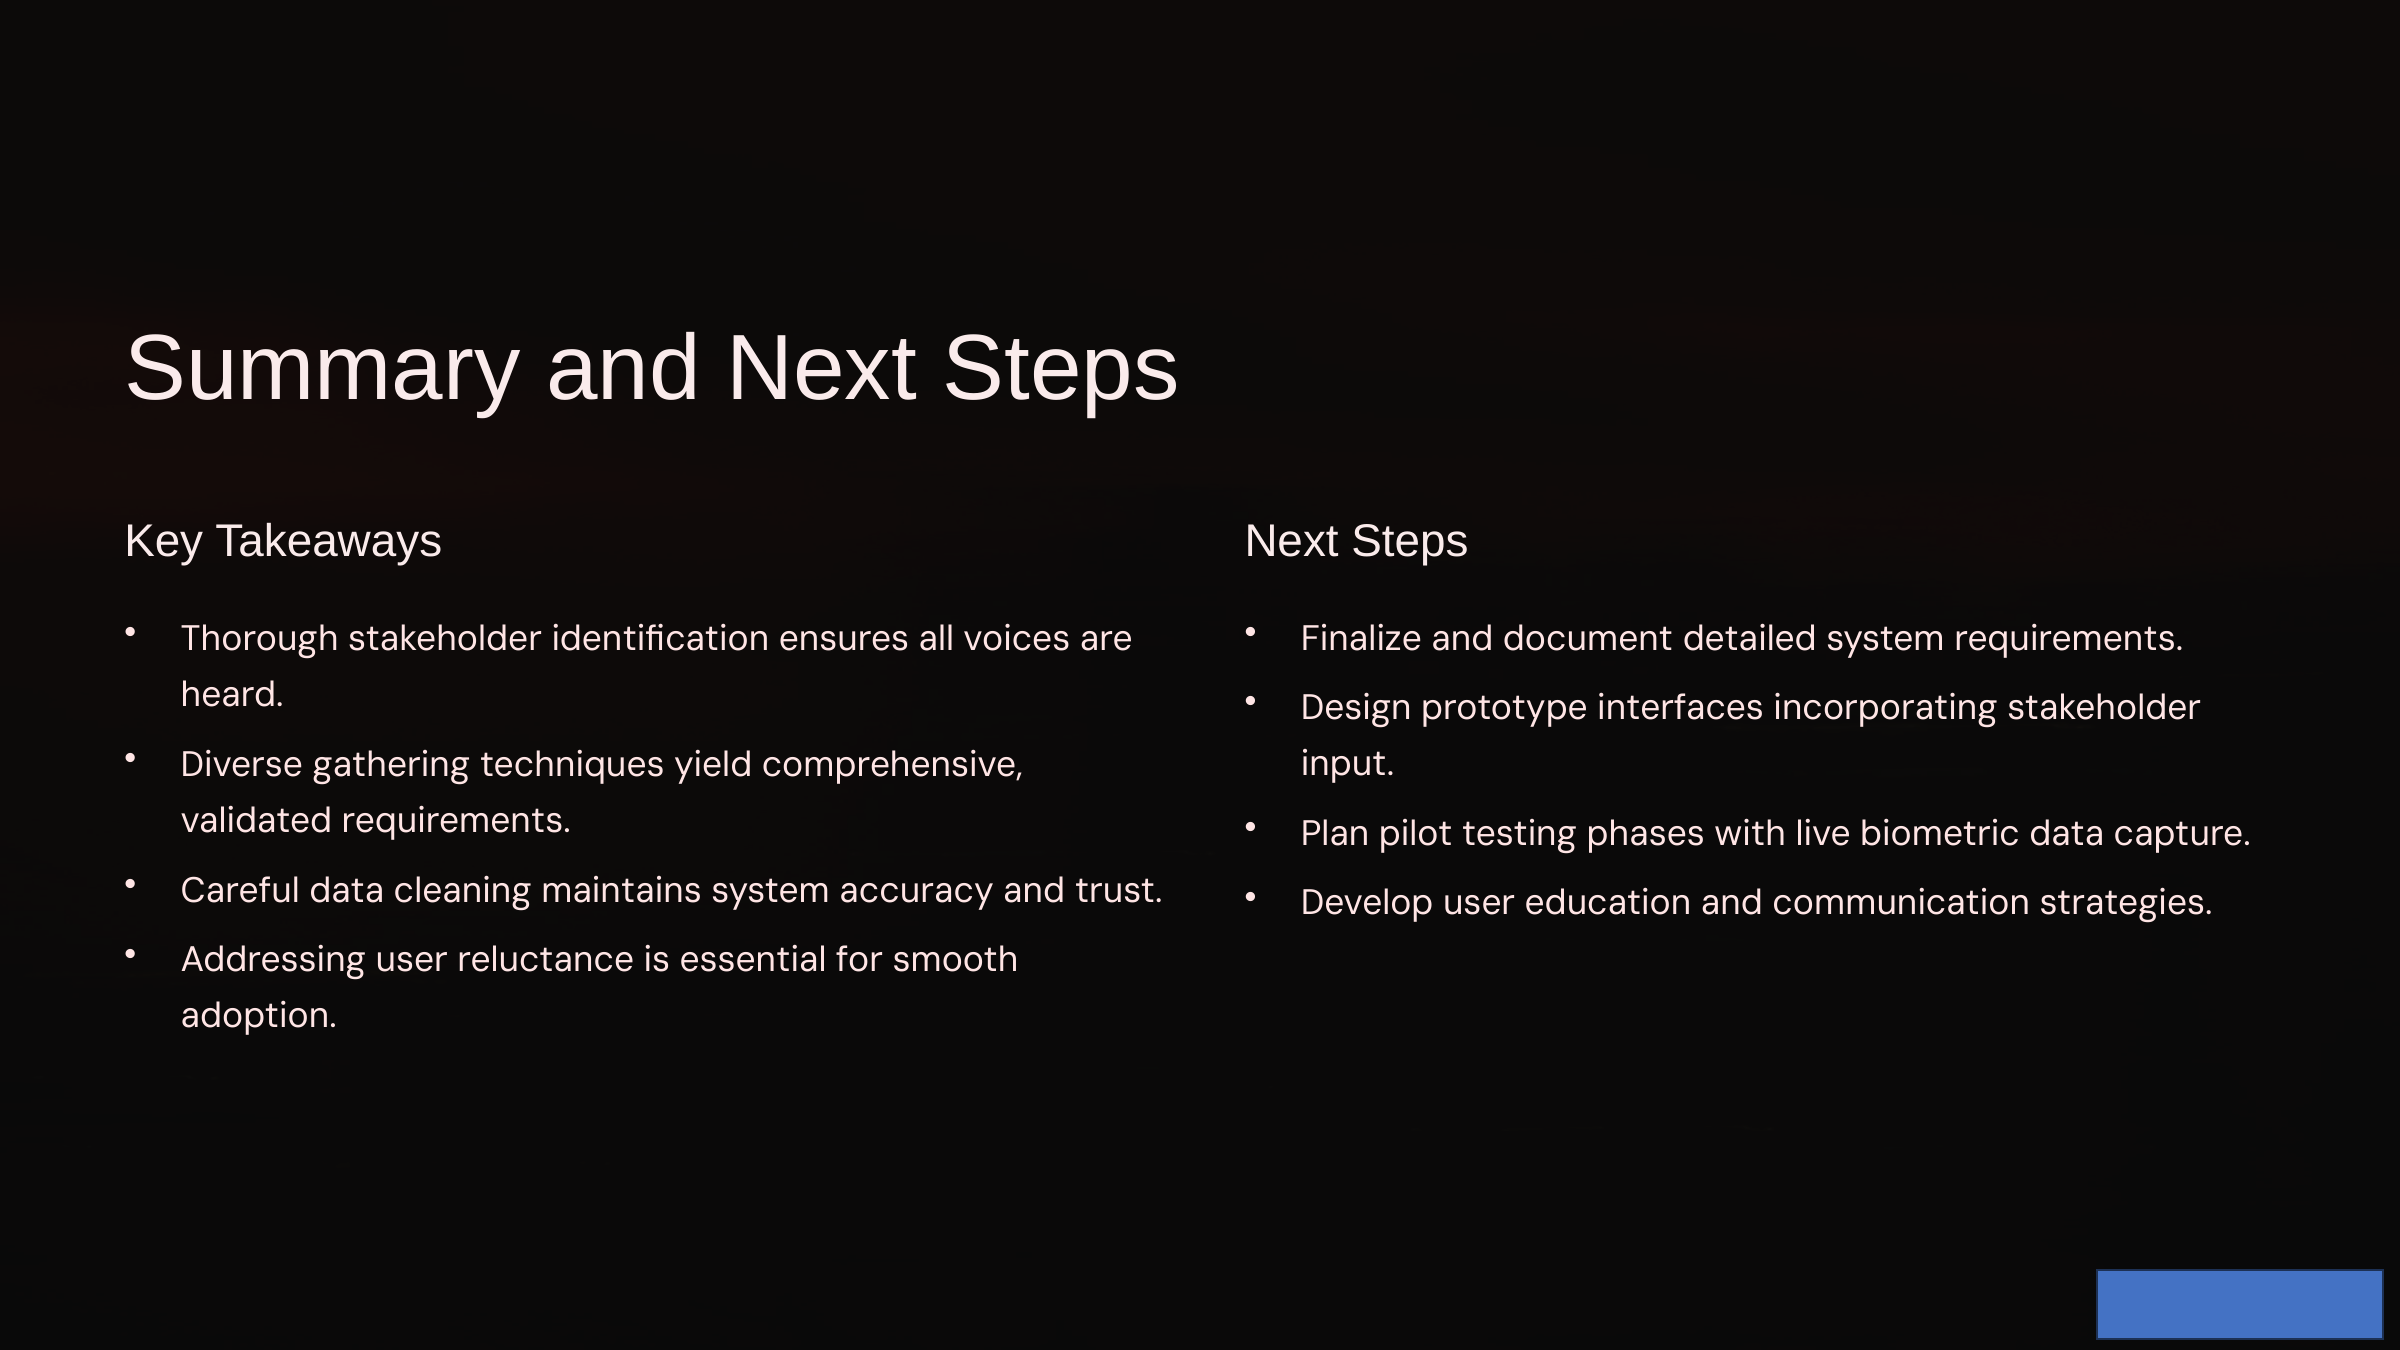

Summary and Next Steps
Key Takeaways
Next Steps
Thorough stakeholder identification ensures all voices are heard.
Finalize and document detailed system requirements.
Design prototype interfaces incorporating stakeholder input.
Diverse gathering techniques yield comprehensive, validated requirements.
Plan pilot testing phases with live biometric data capture.
Careful data cleaning maintains system accuracy and trust.
Develop user education and communication strategies.
Addressing user reluctance is essential for smooth adoption.